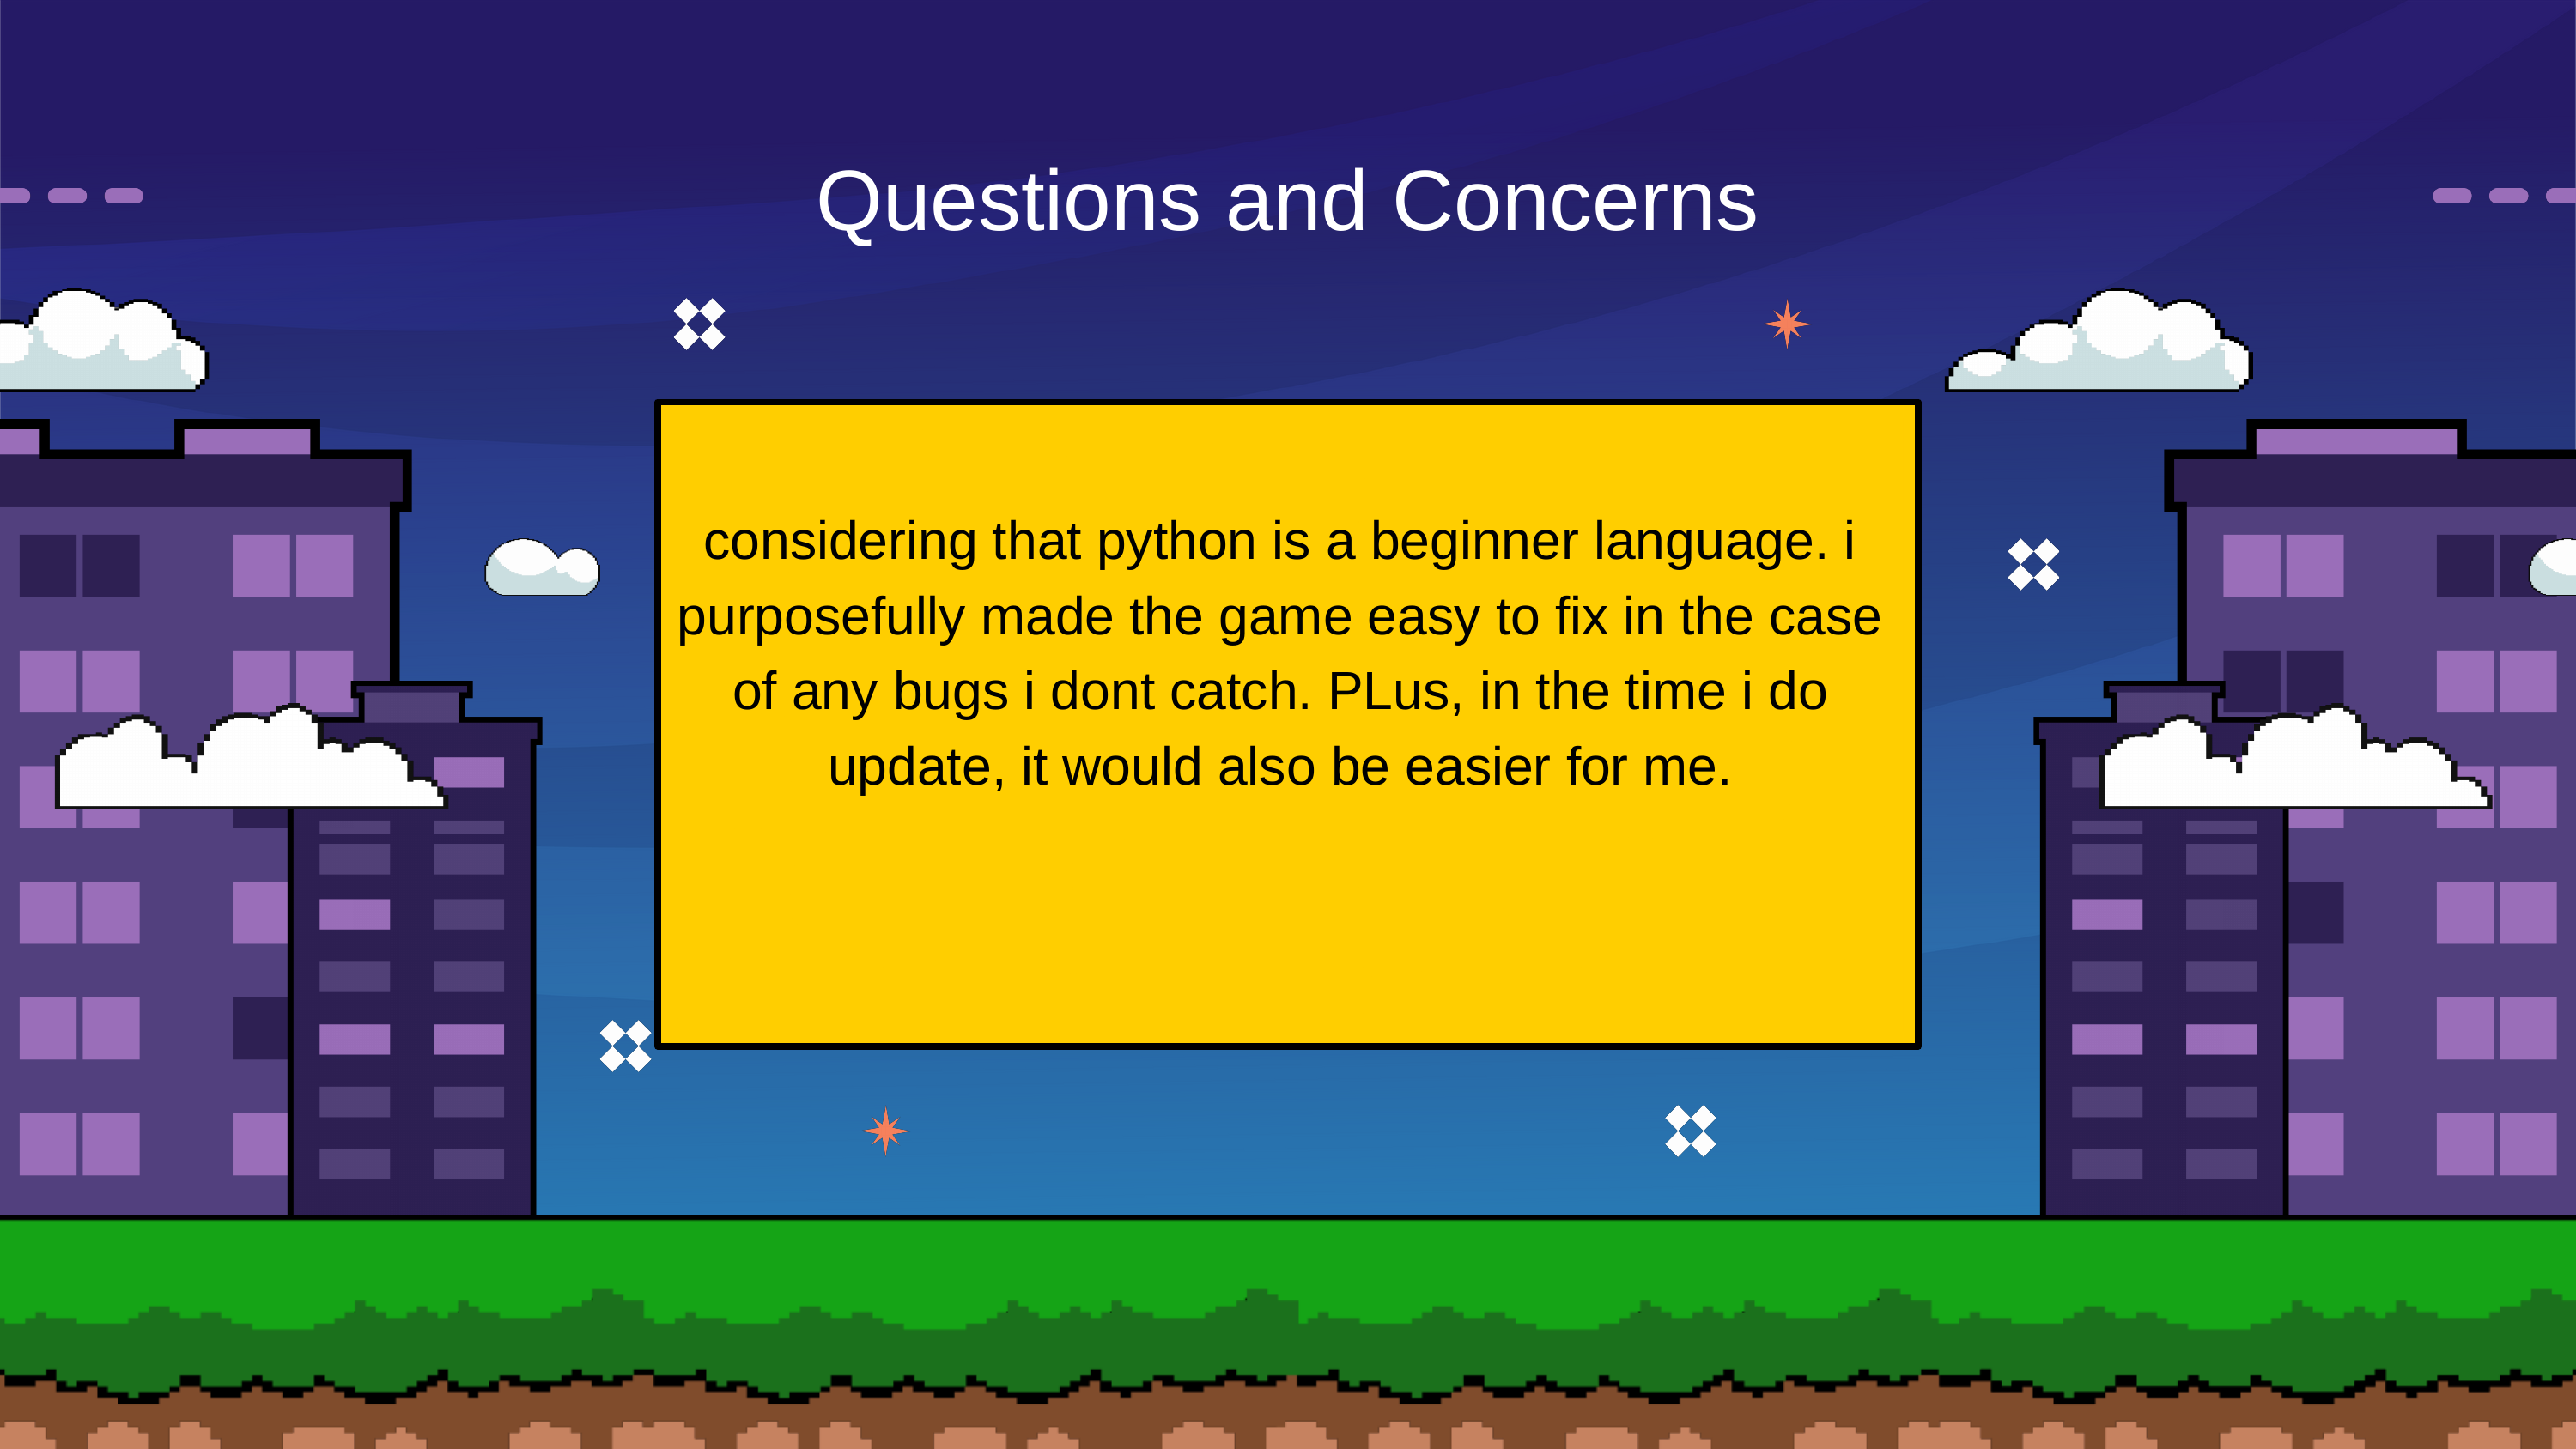

Questions and Concerns

considering that python is a beginner language. i purposefully made the game easy to fix in the case of any bugs i dont catch. PLus, in the time i do update, it would also be easier for me.